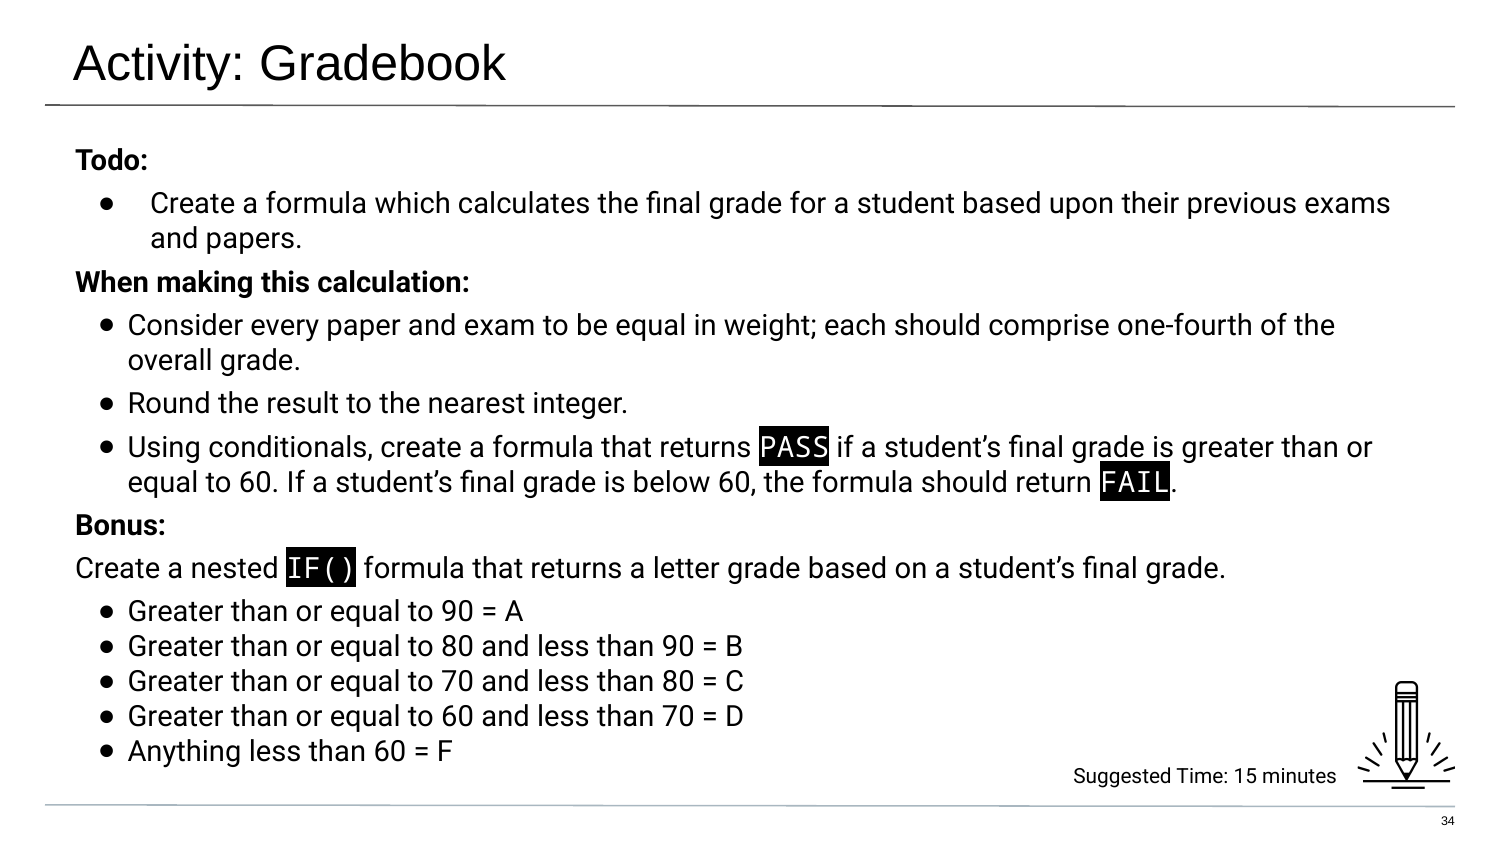

# Activity: Gradebook
Todo:
Create a formula which calculates the final grade for a student based upon their previous exams and papers.
When making this calculation:
Consider every paper and exam to be equal in weight; each should comprise one-fourth of the overall grade.
Round the result to the nearest integer.
Using conditionals, create a formula that returns PASS if a student’s final grade is greater than or equal to 60. If a student’s final grade is below 60, the formula should return FAIL.
Bonus:
Create a nested IF() formula that returns a letter grade based on a student’s final grade.
Greater than or equal to 90 = A
Greater than or equal to 80 and less than 90 = B
Greater than or equal to 70 and less than 80 = C
Greater than or equal to 60 and less than 70 = D
Anything less than 60 = F

Suggested Time: 15 minutes

34